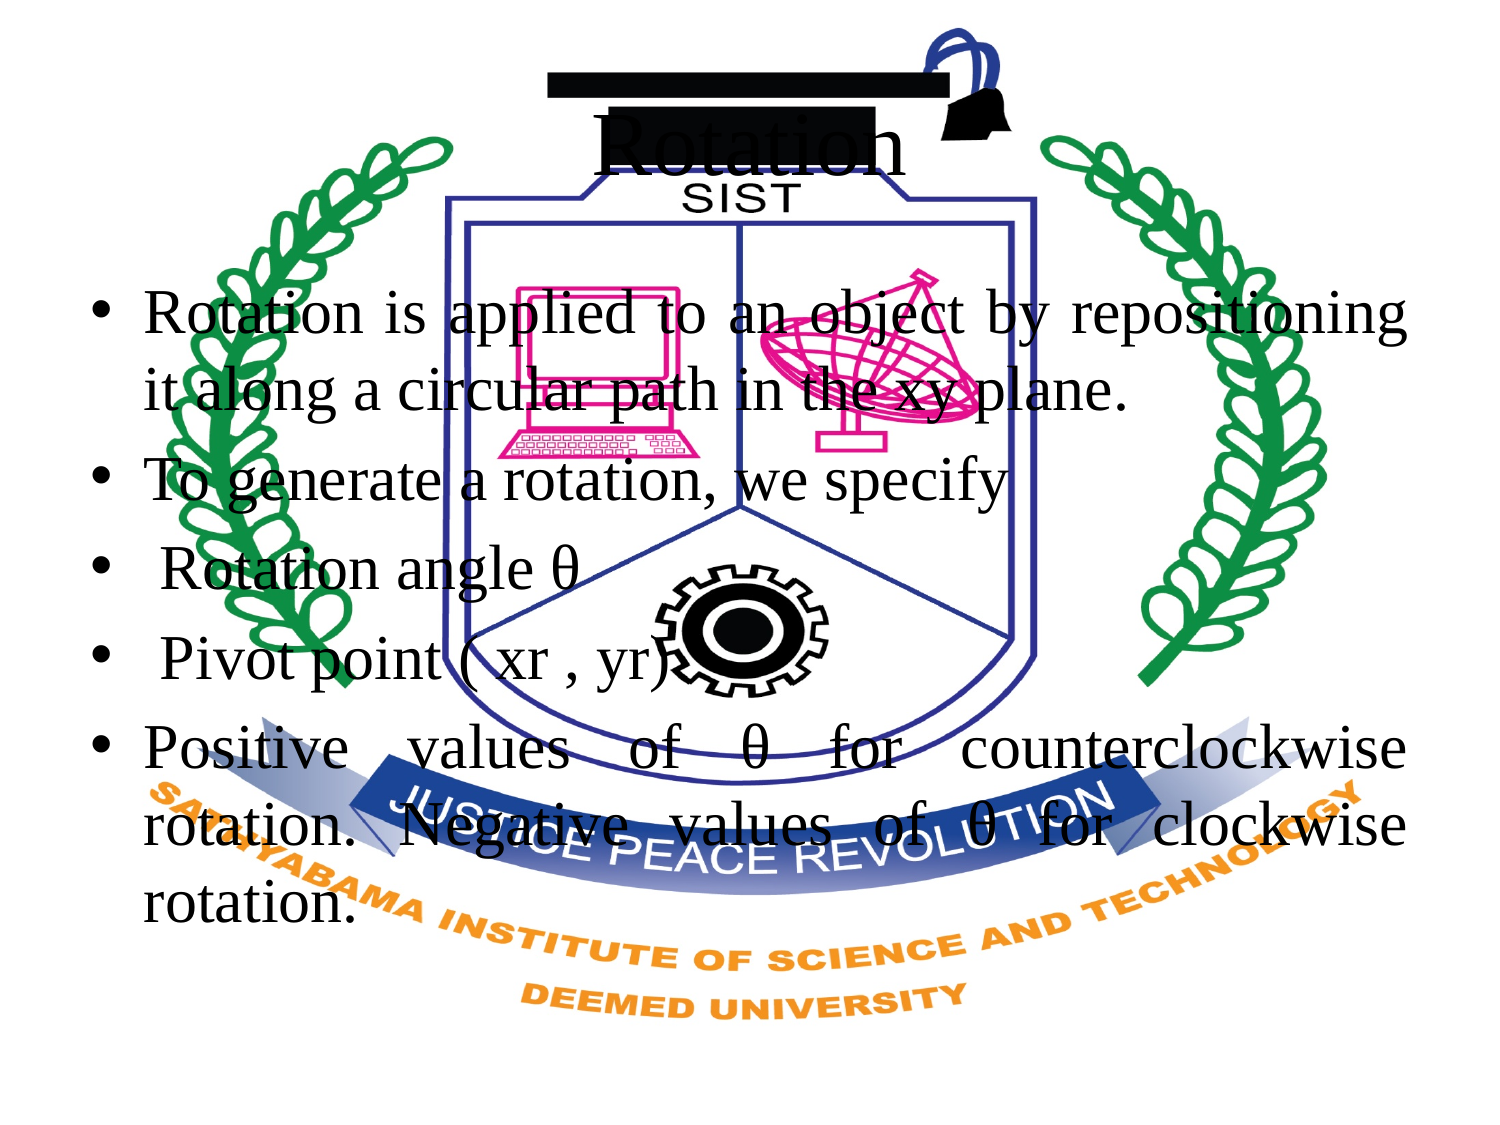

# Rotation
Rotation is applied to an object by repositioning it along a circular path in the xy plane.
To generate a rotation, we specify
 Rotation angle θ
 Pivot point ( xr , yr)
Positive values of θ for counterclockwise rotation. Negative values of θ for clockwise rotation.